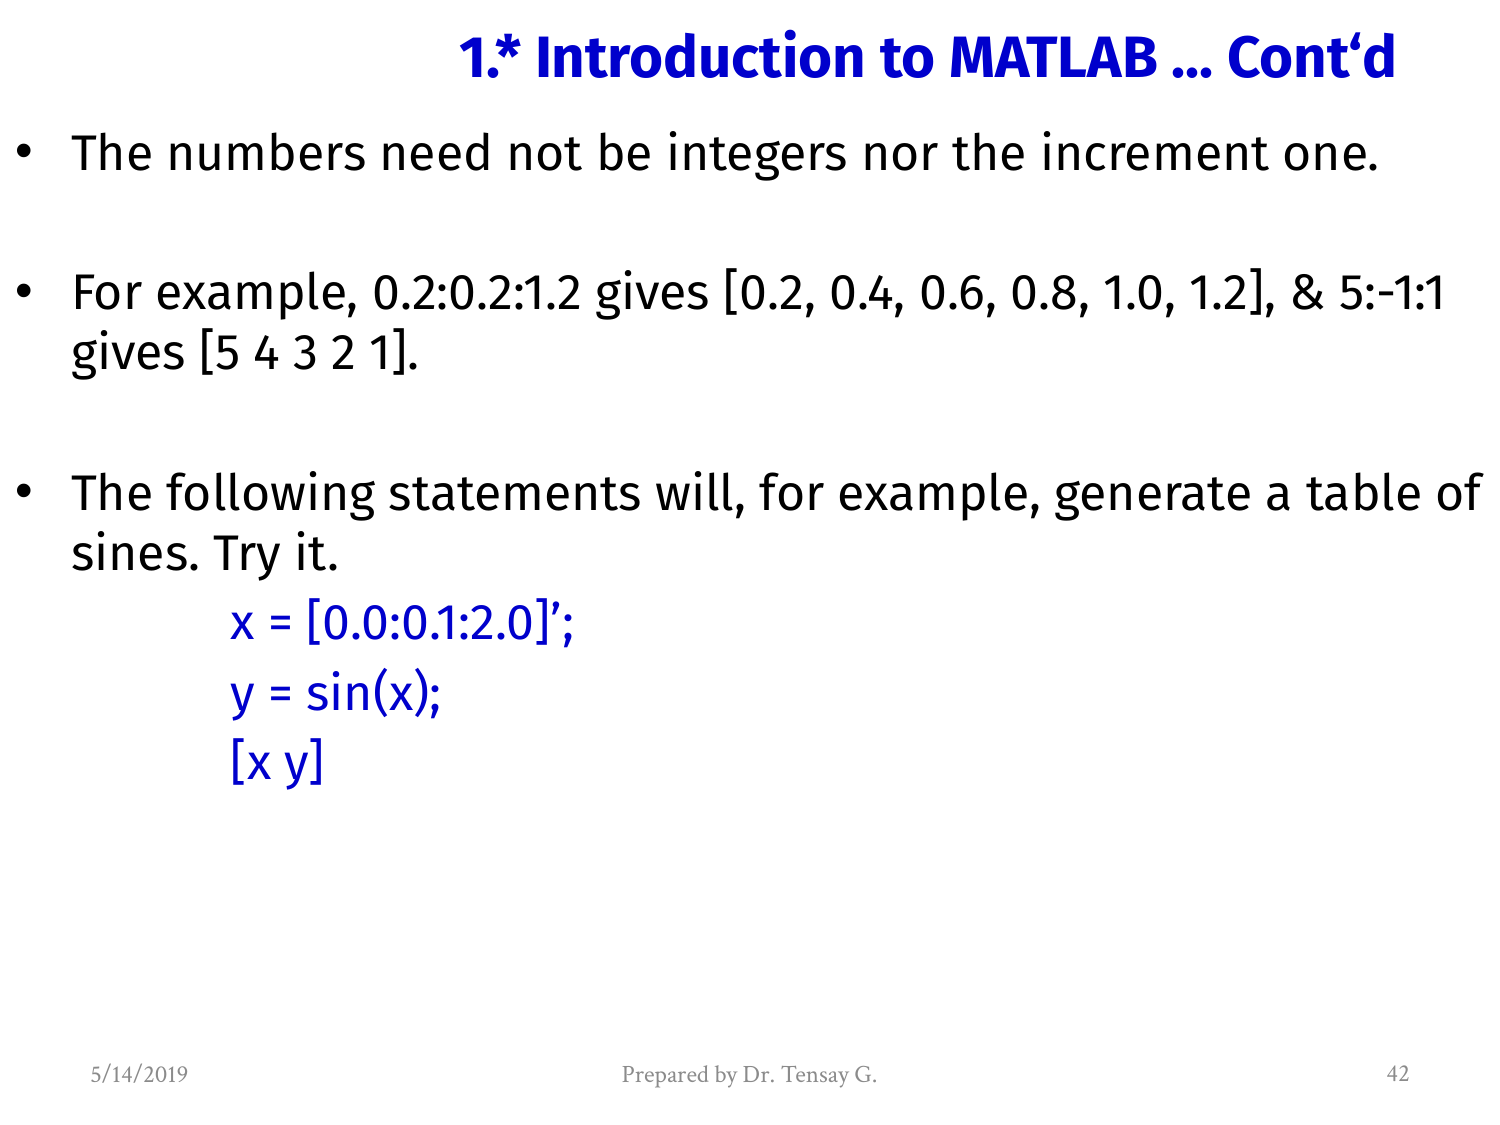

# 1.* Introduction to MATLAB ... Cont‘d
The numbers need not be integers nor the increment one.

For example, 0.2:0.2:1.2 gives [0.2, 0.4, 0.6, 0.8, 1.0, 1.2], & 5:-1:1 gives [5 4 3 2 1].

The following statements will, for example, generate a table of sines. Try it.
x = [0.0:0.1:2.0]’;
y = sin(x);
[x y]
5/14/2019
Prepared by Dr. Tensay G.
42